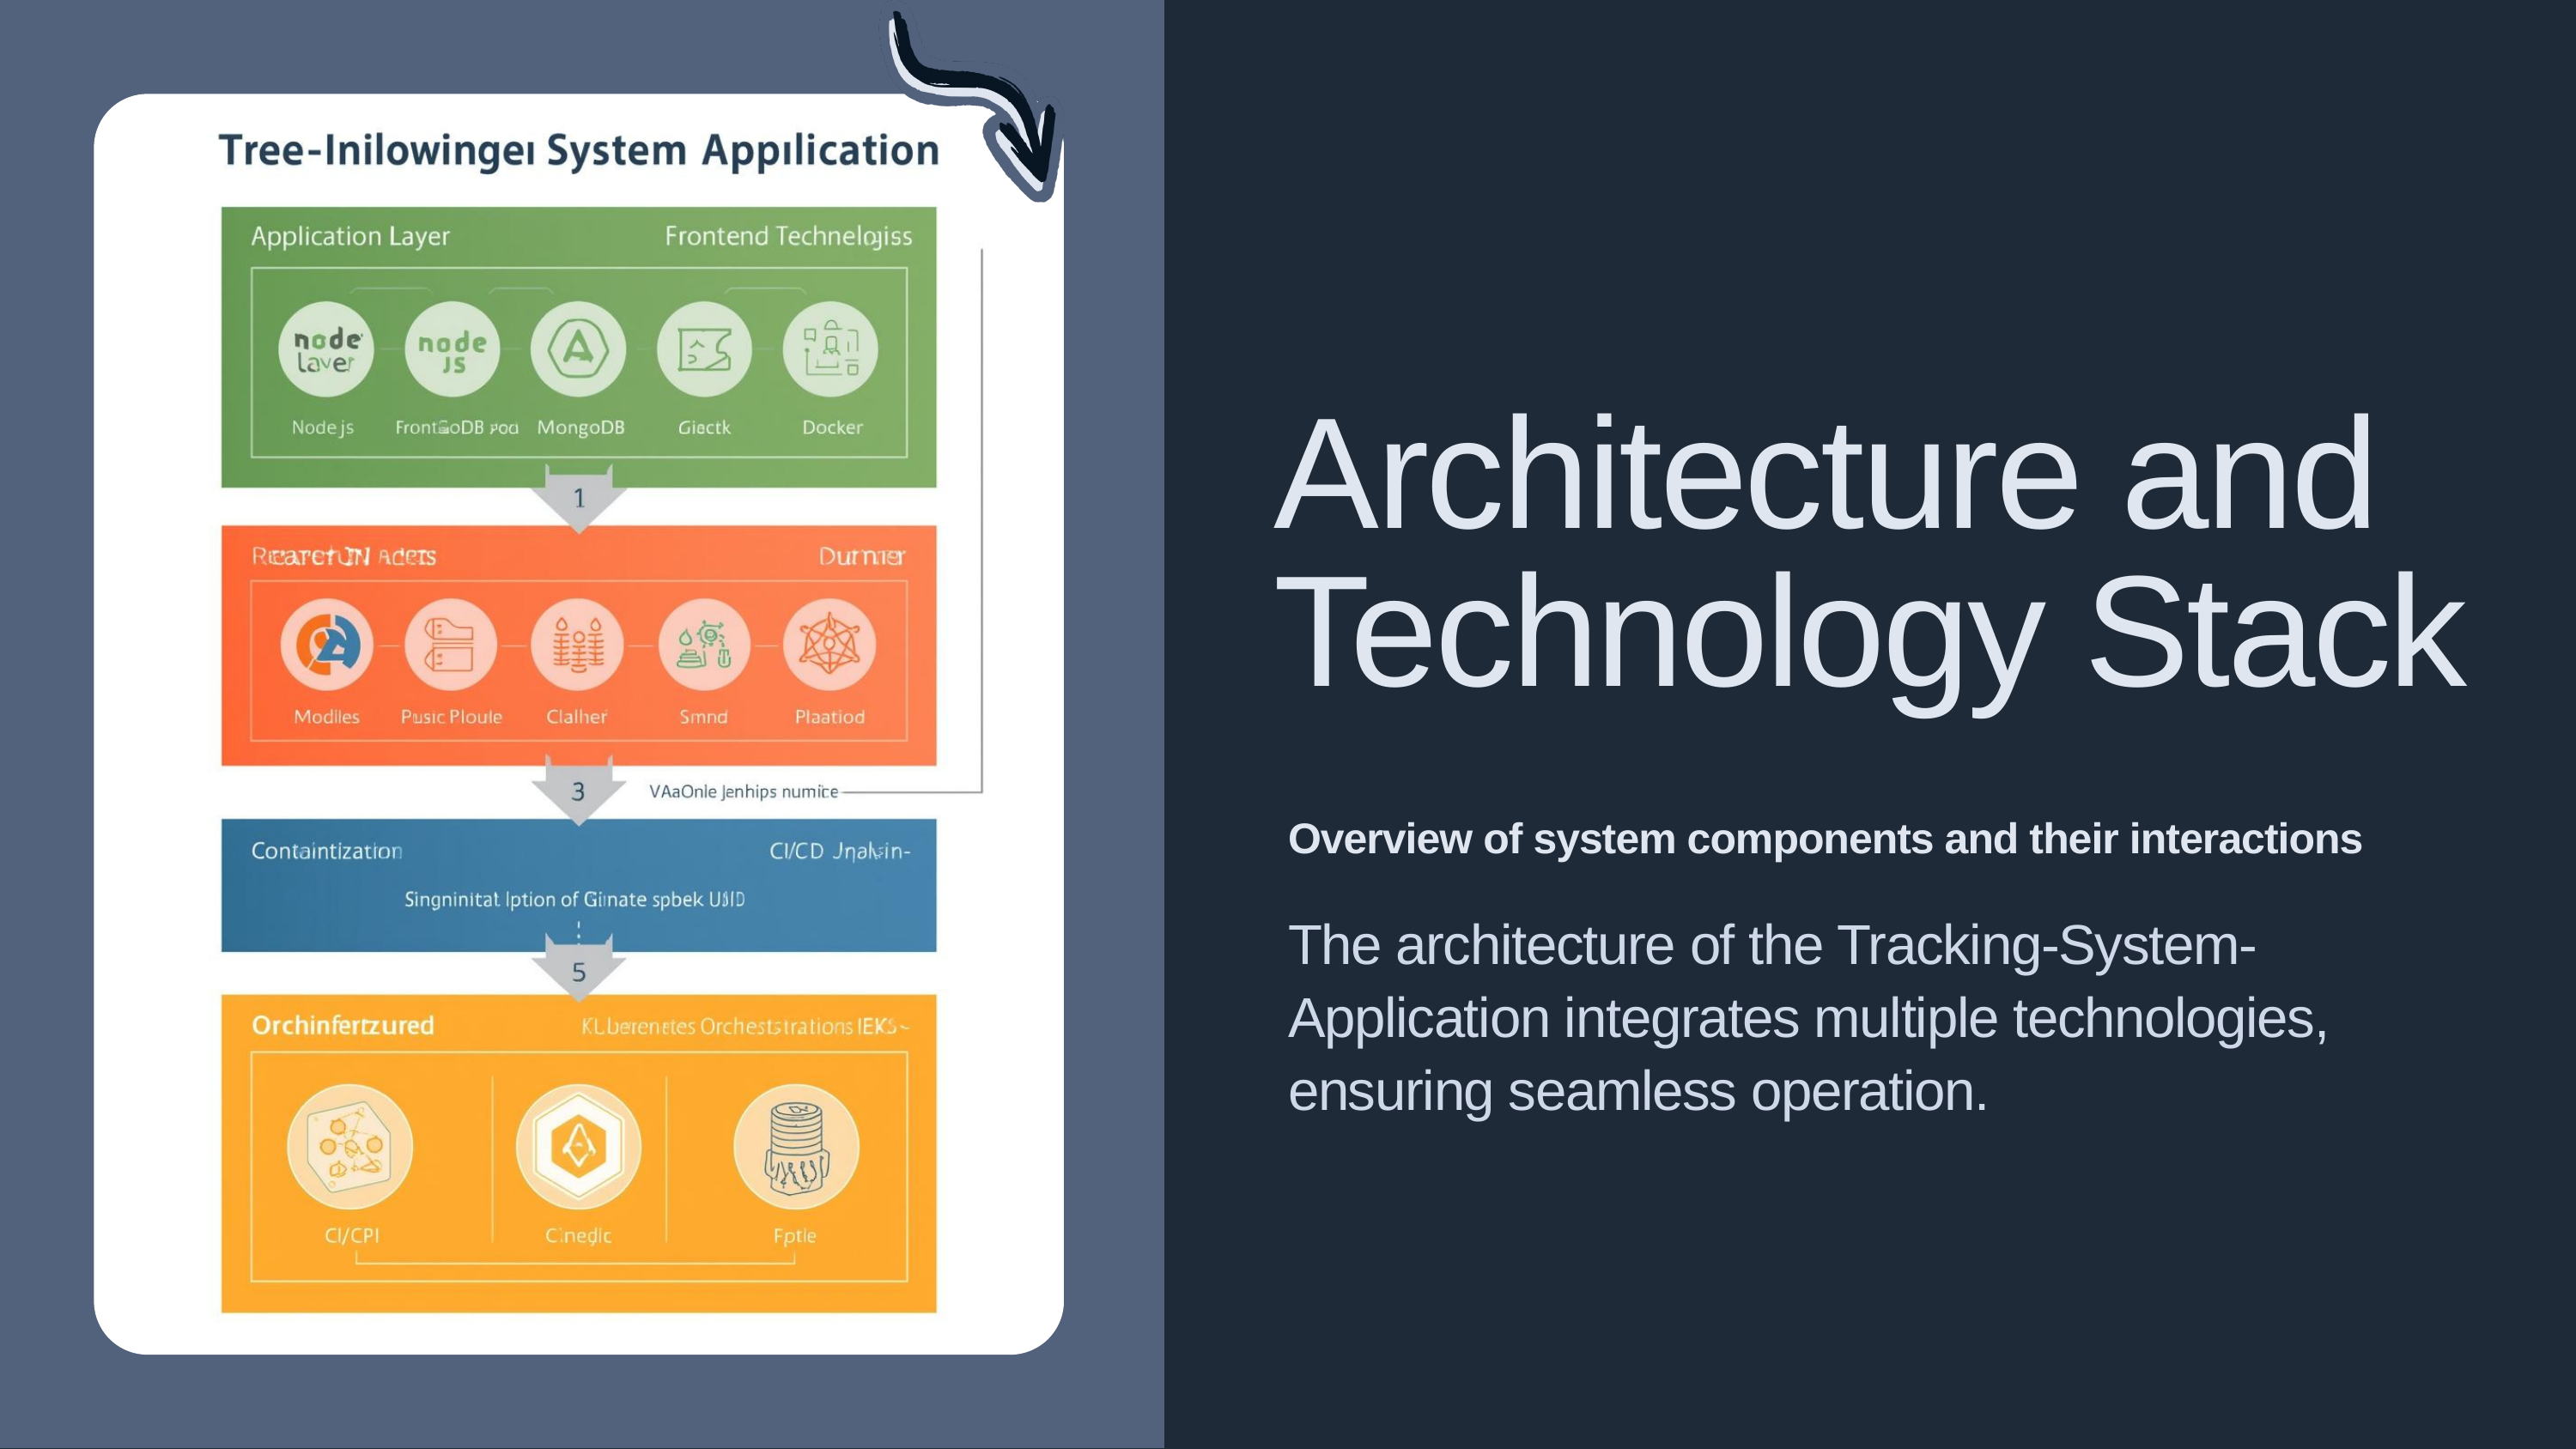

Architecture and Technology Stack
Overview of system components and their interactions
The architecture of the Tracking-System-Application integrates multiple technologies, ensuring seamless operation.